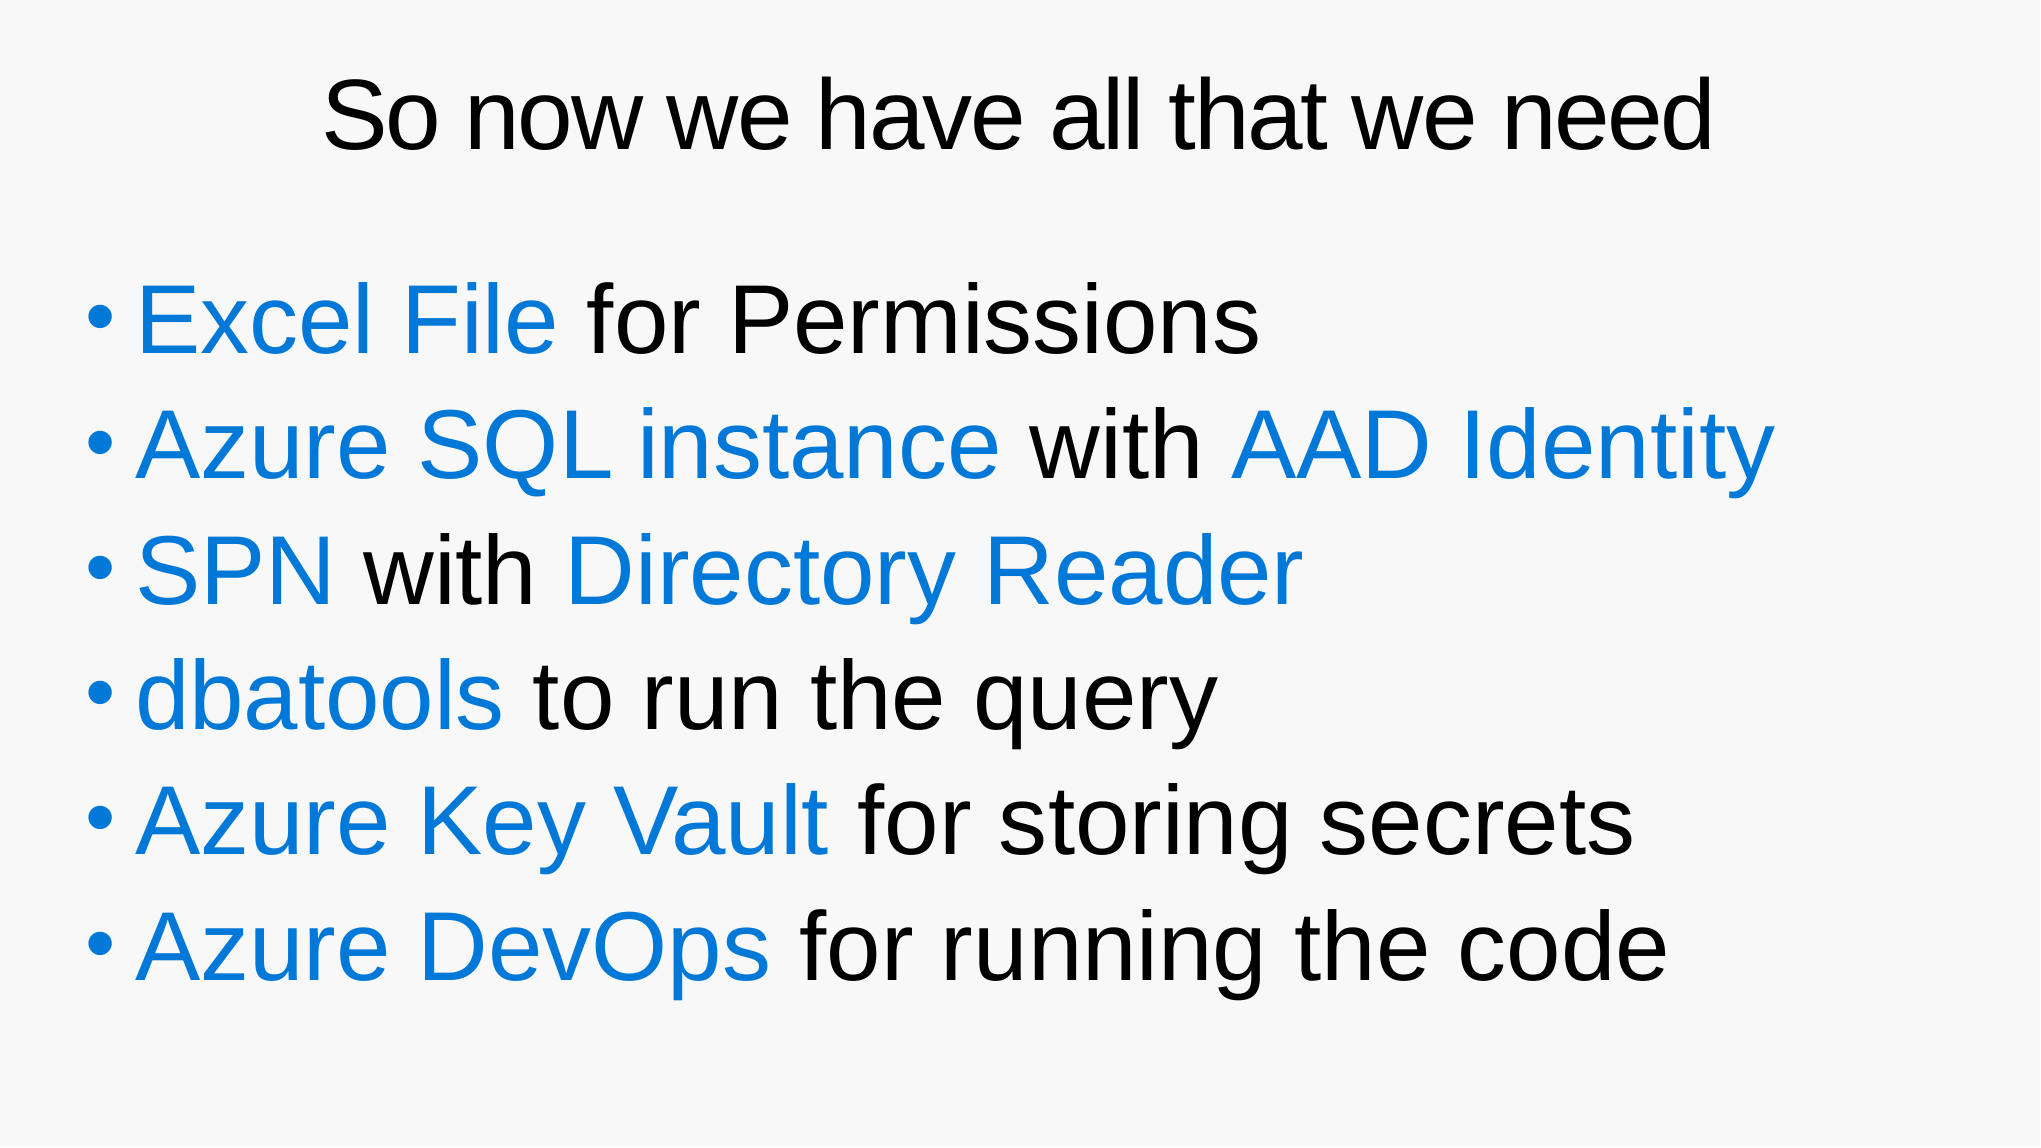

# So now we have all that we need
Excel File for Permissions
Azure SQL instance with AAD Identity
SPN with Directory Reader
dbatools to run the query
Azure Key Vault for storing secrets
Azure DevOps for running the code